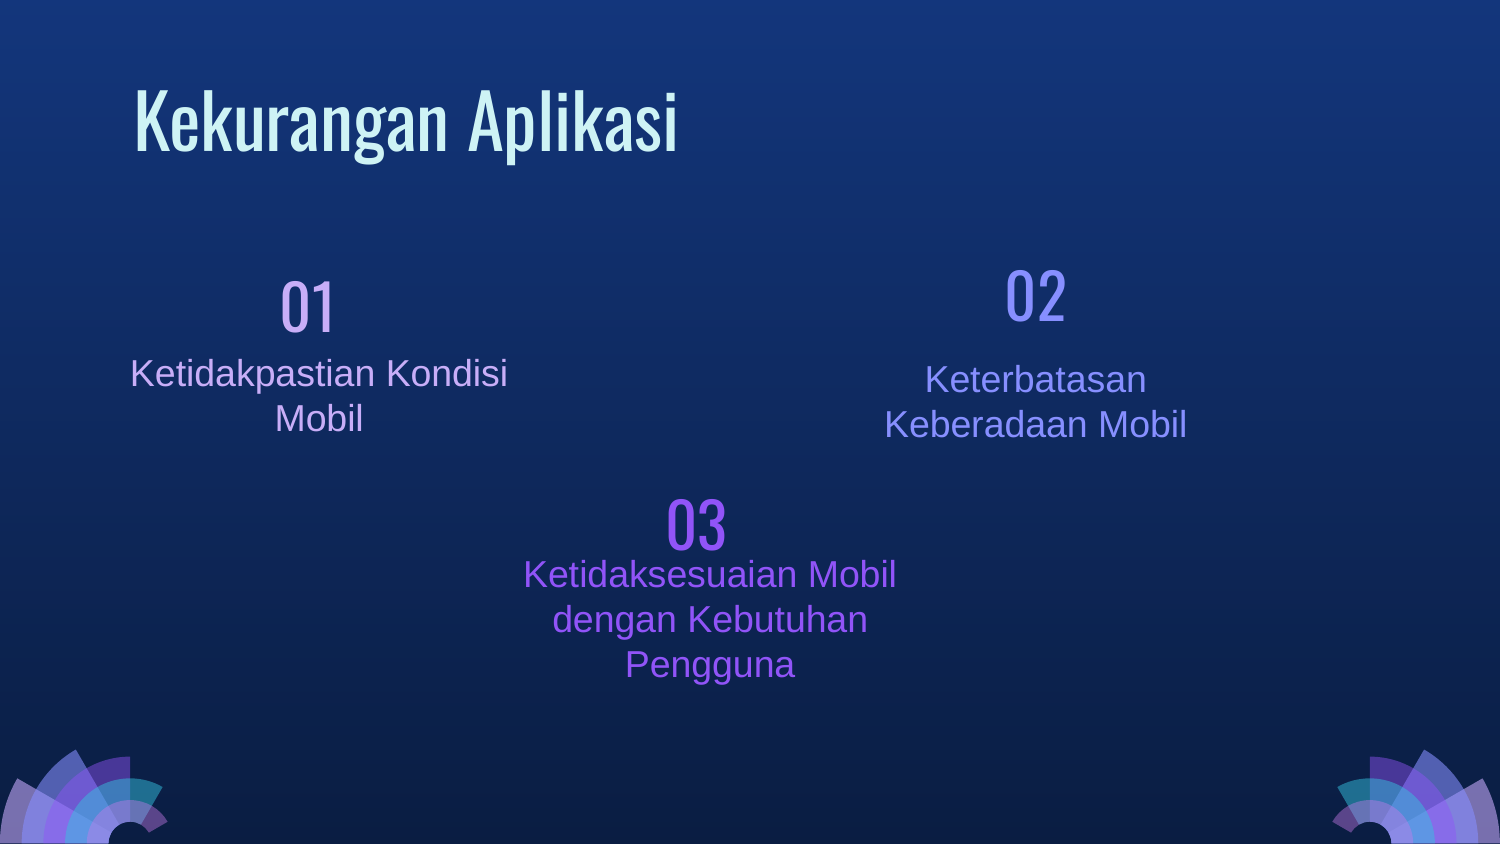

# Kekurangan Aplikasi
02
01
Ketidakpastian Kondisi Mobil
Keterbatasan Keberadaan Mobil
03
Ketidaksesuaian Mobil dengan Kebutuhan Pengguna